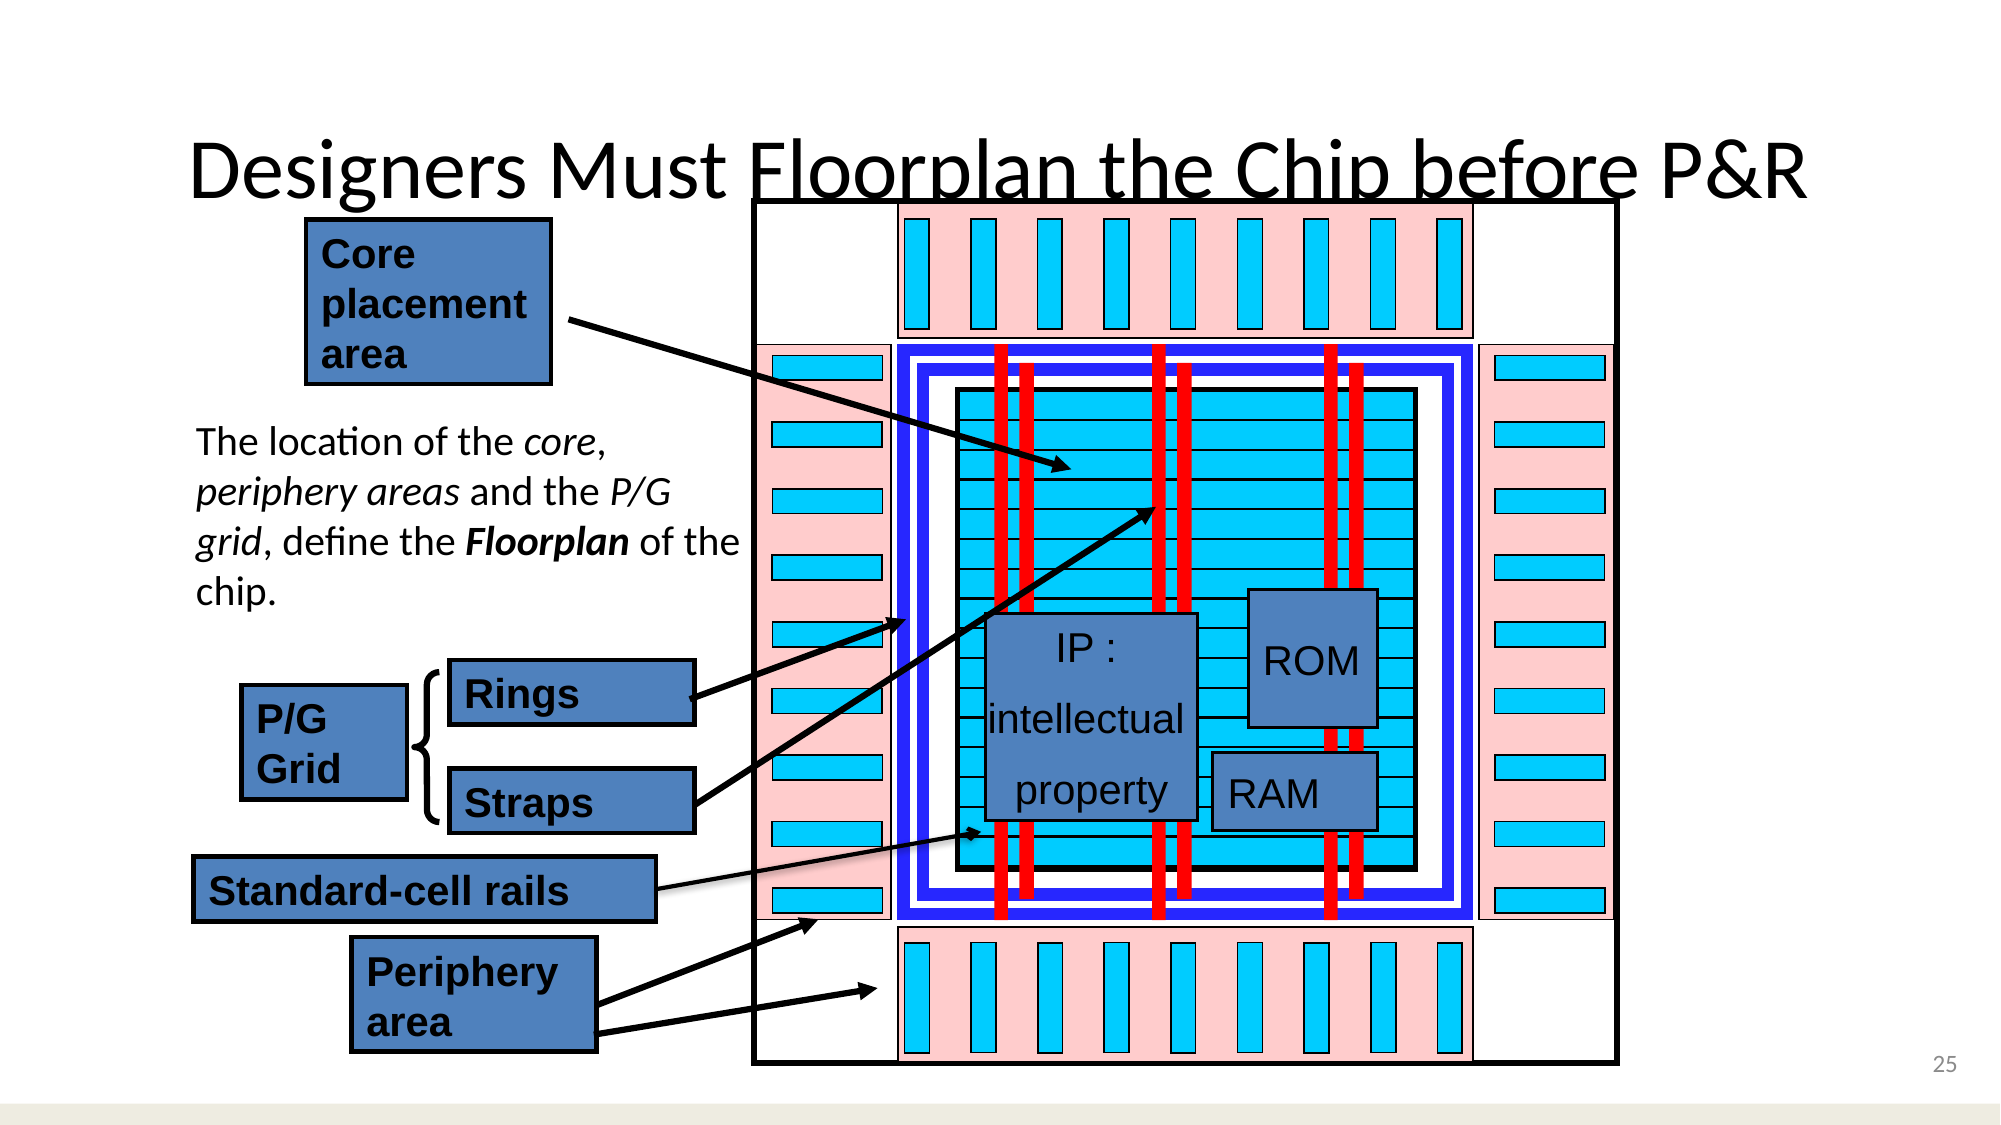

# Designers Must Floorplan the Chip before P&R

ROM
IP :
intellectual
property
RAM

Core placement area

The location of the core, periphery areas and the P/G grid, define the Floorplan of the chip.

Rings

P/G Grid
Straps
Standard-cell rails

Periphery area

25